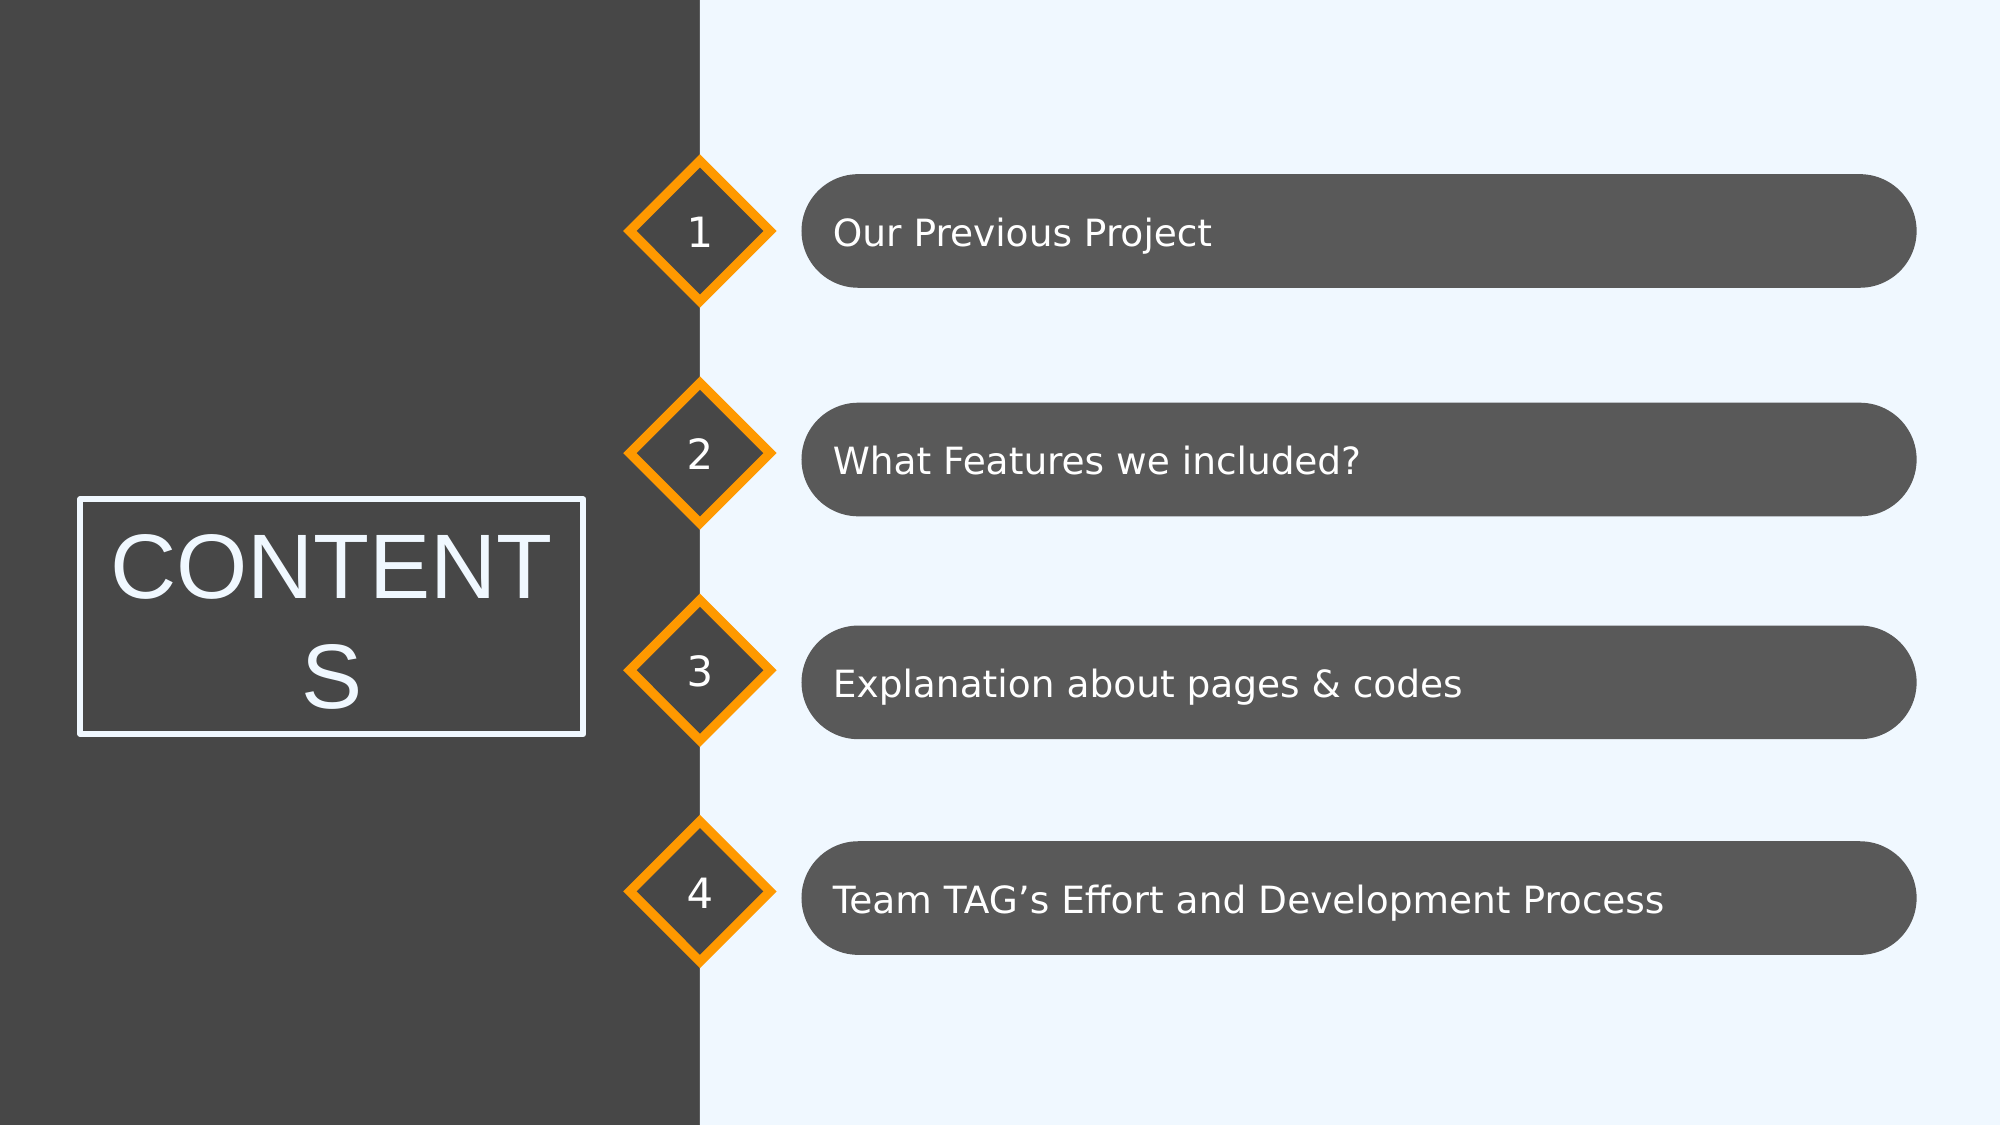

1
Our Previous Project

2
What Features we included?
CONTENTS

3
Explanation about pages & codes

4
Team TAG’s Effort and Development Process